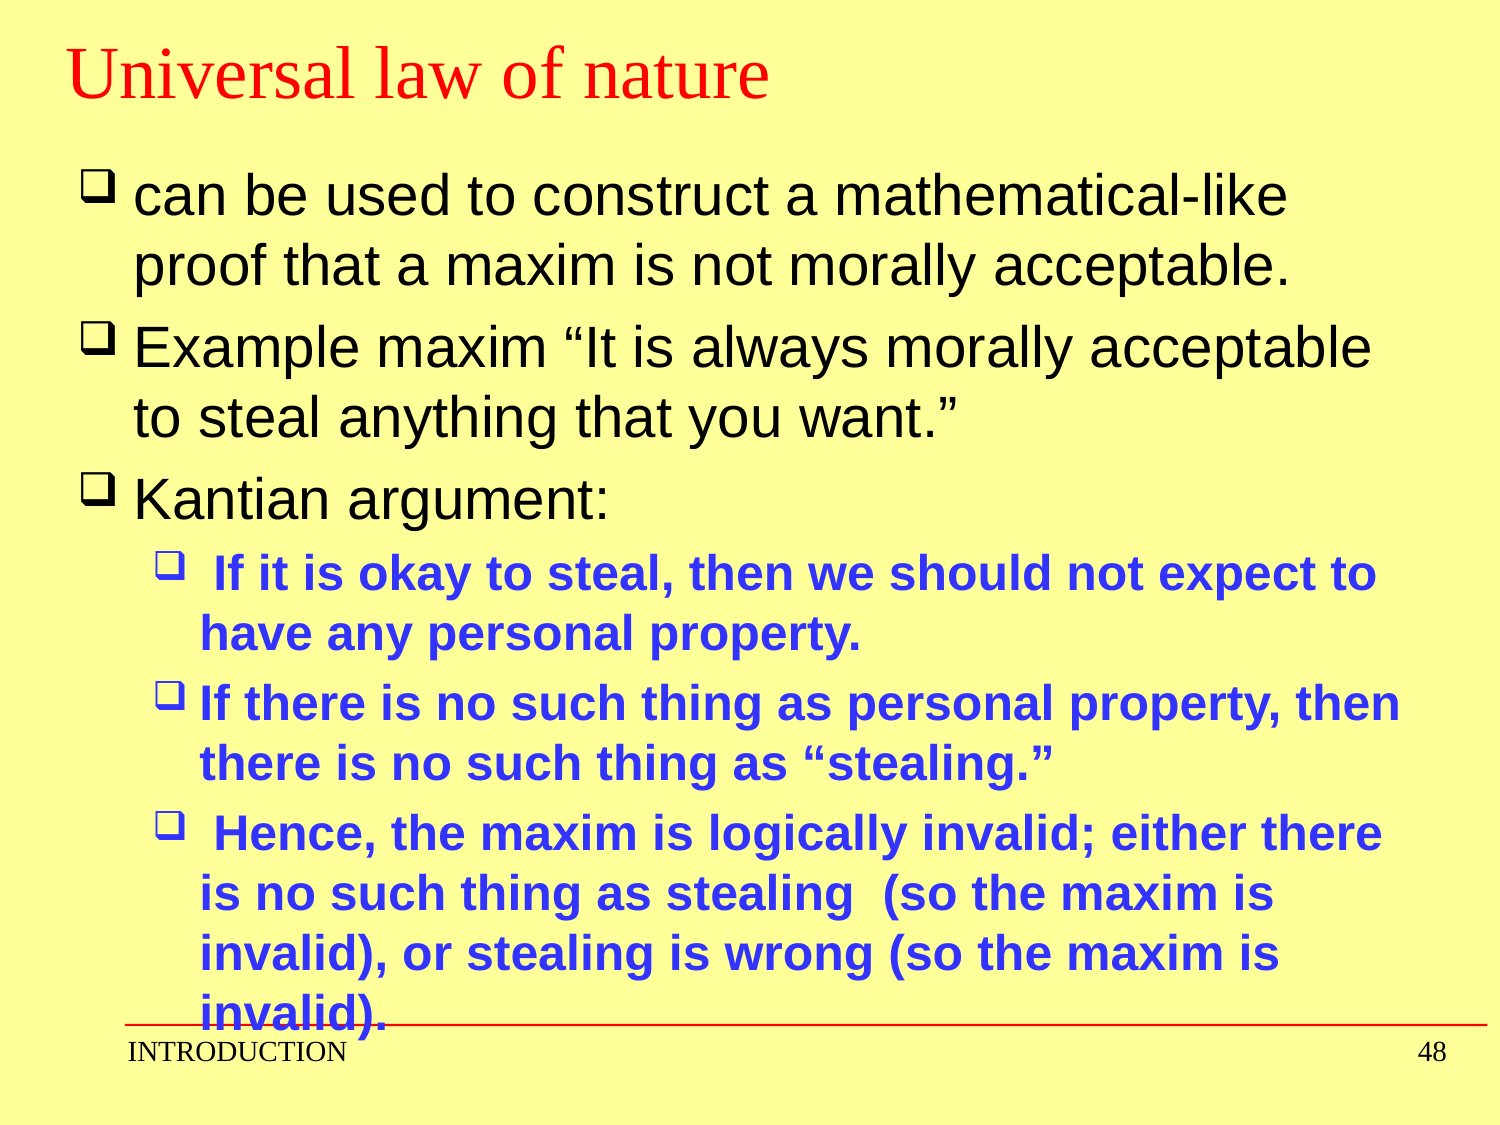

# Universal law of nature
can be used to construct a mathematical-like proof that a maxim is not morally acceptable.
Example maxim “It is always morally acceptable to steal anything that you want.”
Kantian argument:
 If it is okay to steal, then we should not expect to have any personal property.
If there is no such thing as personal property, then there is no such thing as “stealing.”
 Hence, the maxim is logically invalid; either there is no such thing as stealing  (so the maxim is invalid), or stealing is wrong (so the maxim is invalid).
INTRODUCTION
48